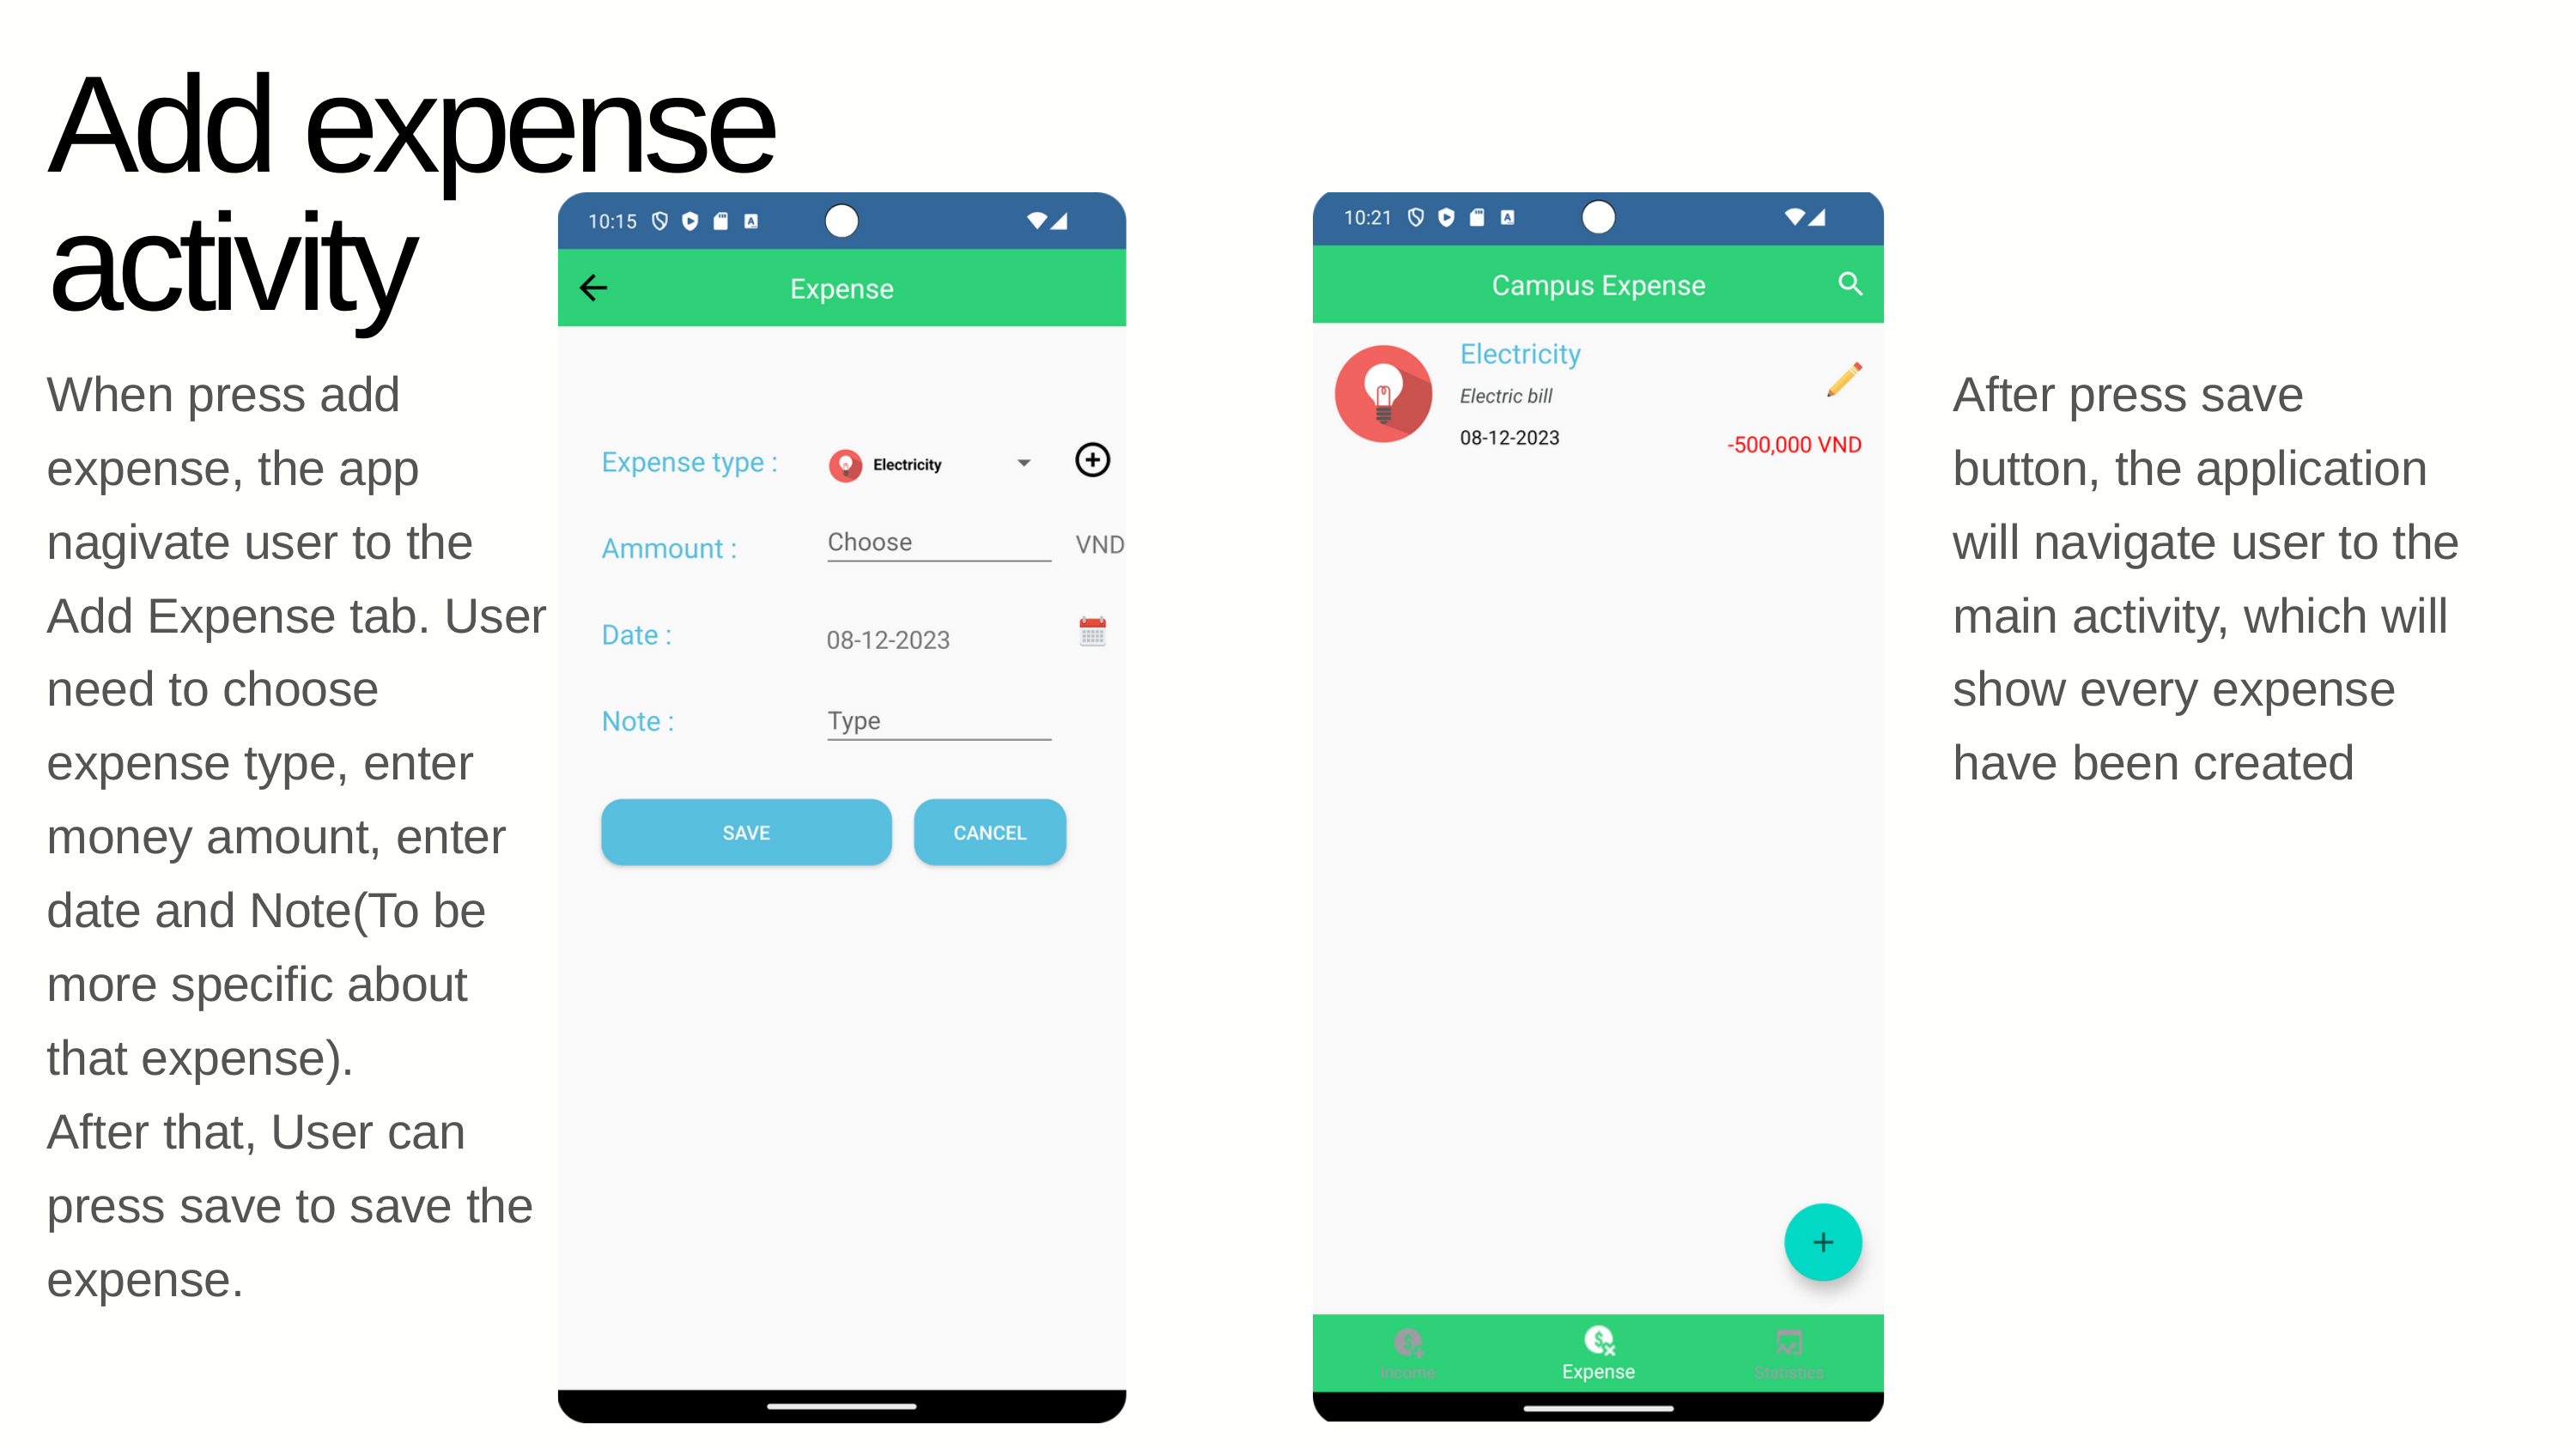

Add expense activity

When press add expense, the app nagivate user to the Add Expense tab. User need to choose expense type, enter money amount, enter date and Note(To be more specific about that expense).
After that, User can press save to save the expense.
After press save button, the application will navigate user to the main activity, which will show every expense have been created